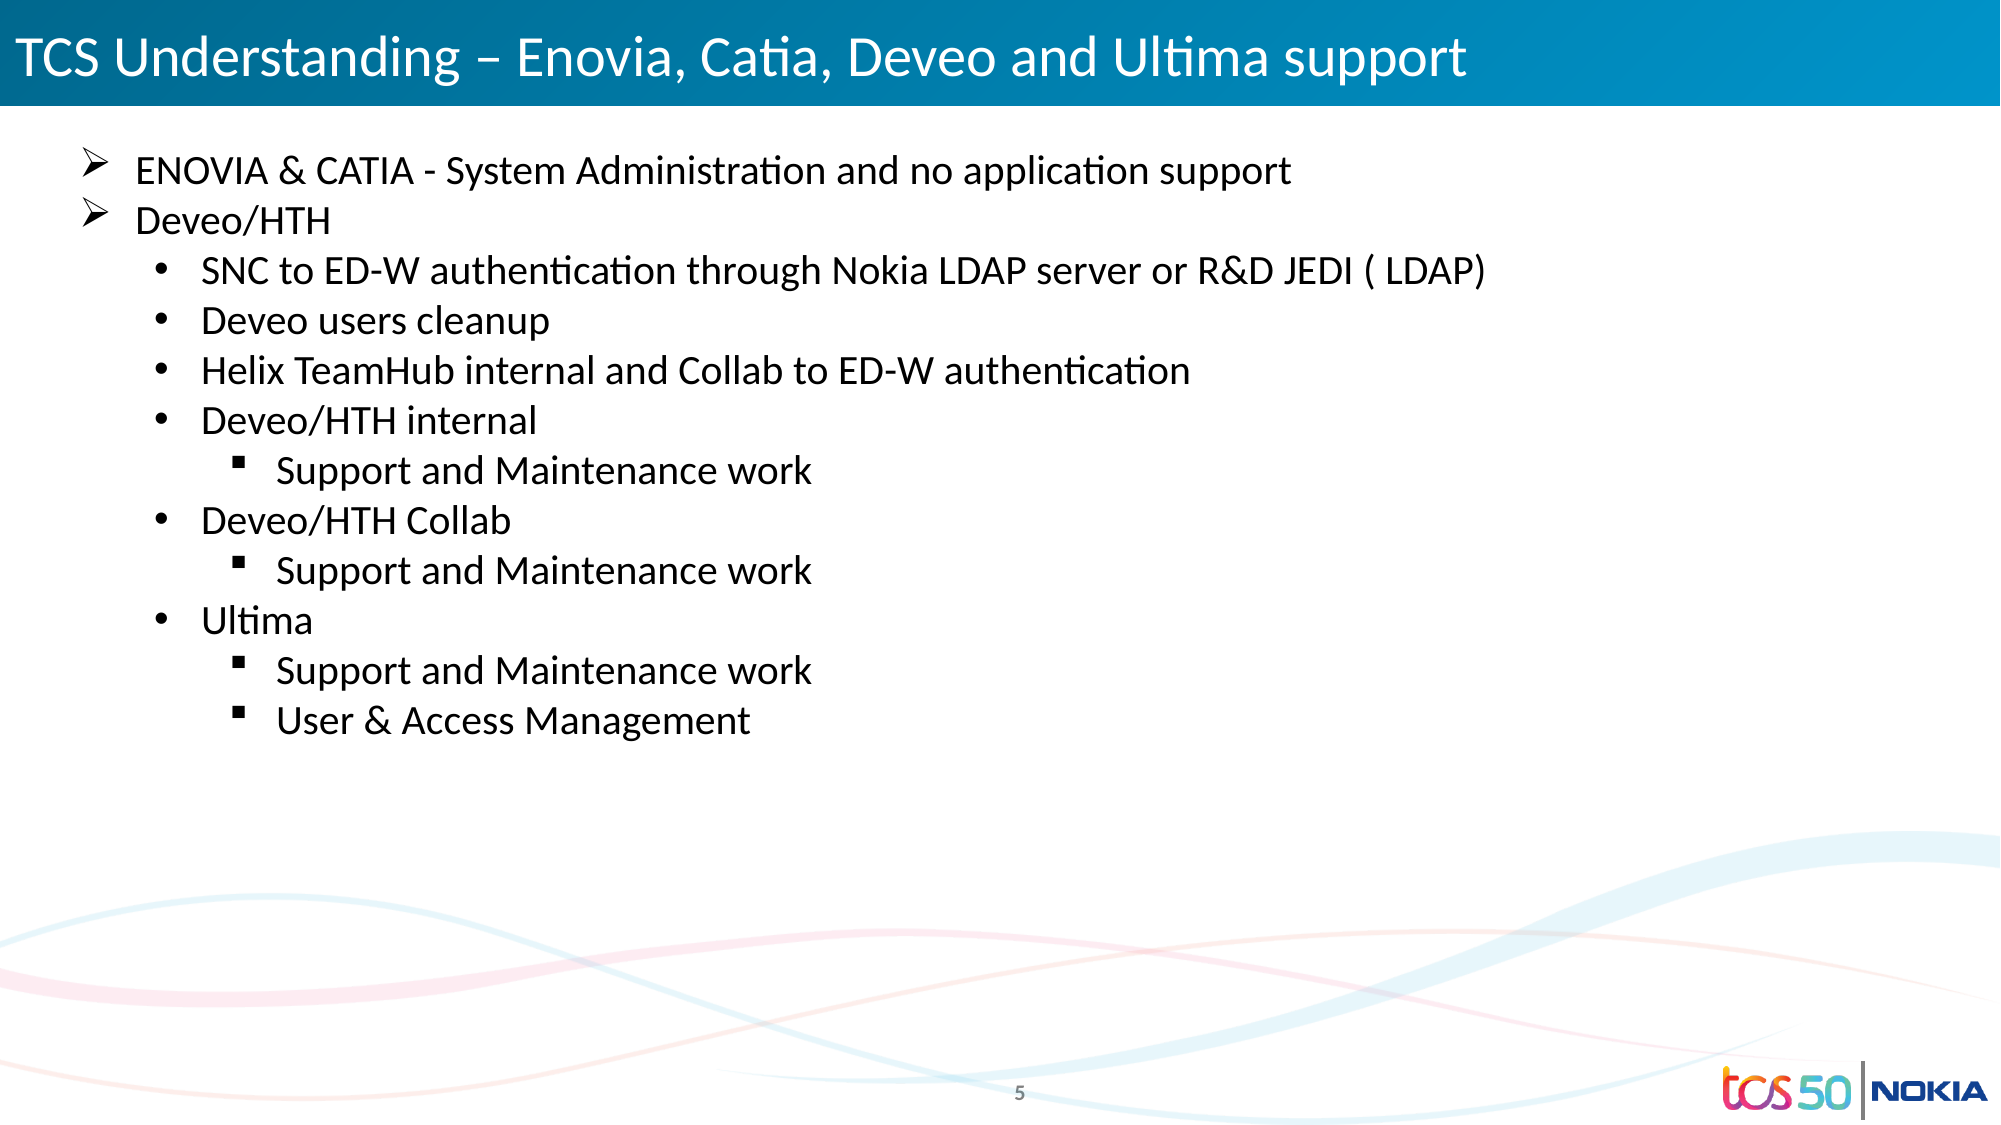

# TCS Understanding – Enovia, Catia, Deveo and Ultima support
ENOVIA & CATIA - System Administration and no application support
Deveo/HTH
SNC to ED-W authentication through Nokia LDAP server or R&D JEDI ( LDAP)
Deveo users cleanup
Helix TeamHub internal and Collab to ED-W authentication
Deveo/HTH internal
Support and Maintenance work
Deveo/HTH Collab
Support and Maintenance work
Ultima
Support and Maintenance work
User & Access Management